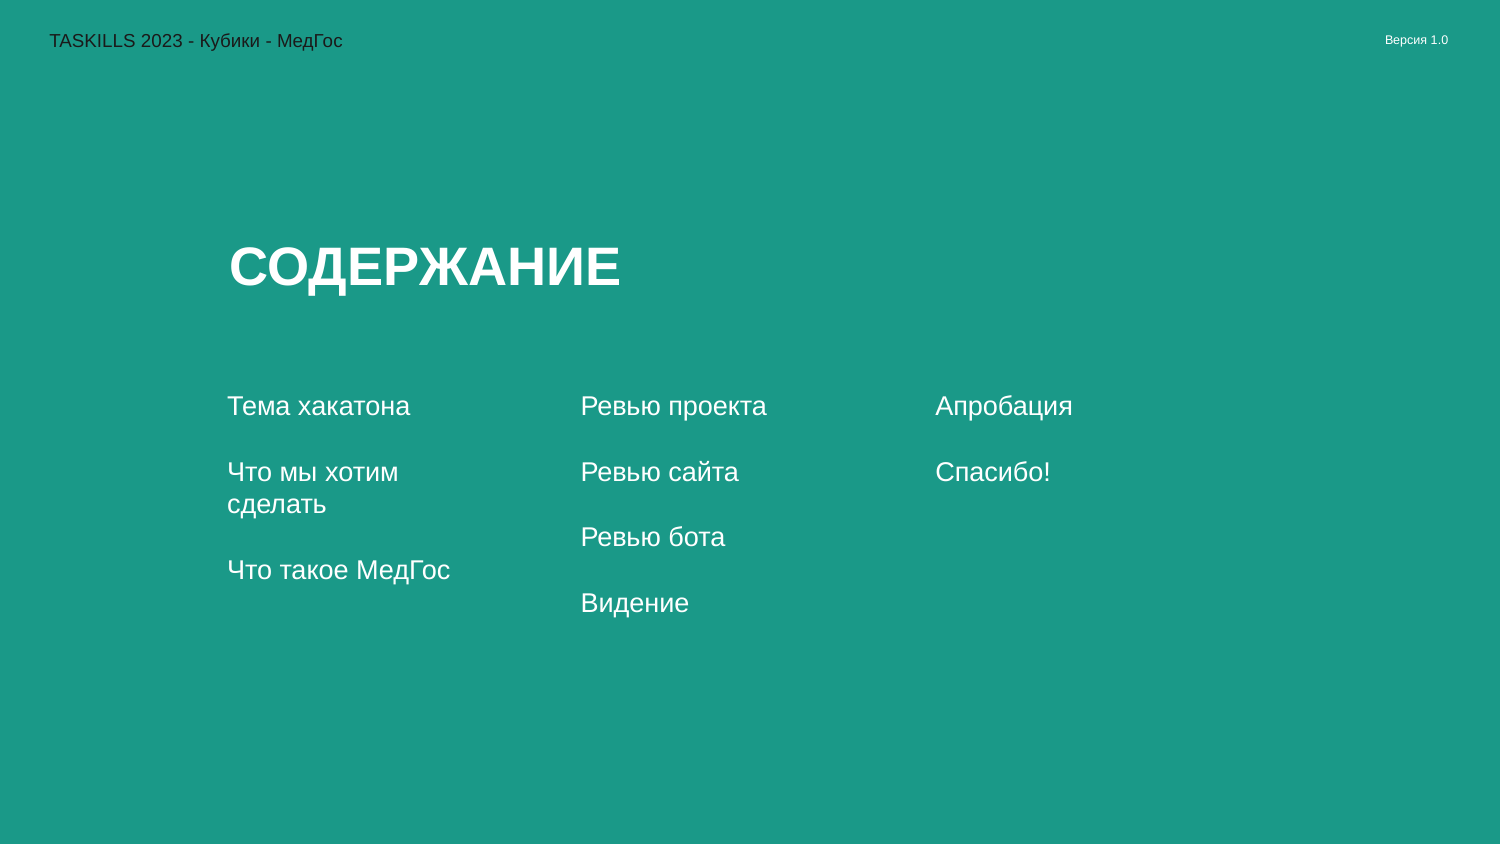

TASKILLS 2023 - Кубики - МедГос

# СОДЕРЖАНИЕ
Тема хакатона
Что мы хотим сделать
Что такое МедГос

Апробация
Спасибо!
Ревью проекта
Ревью сайта
Ревью бота
Видение